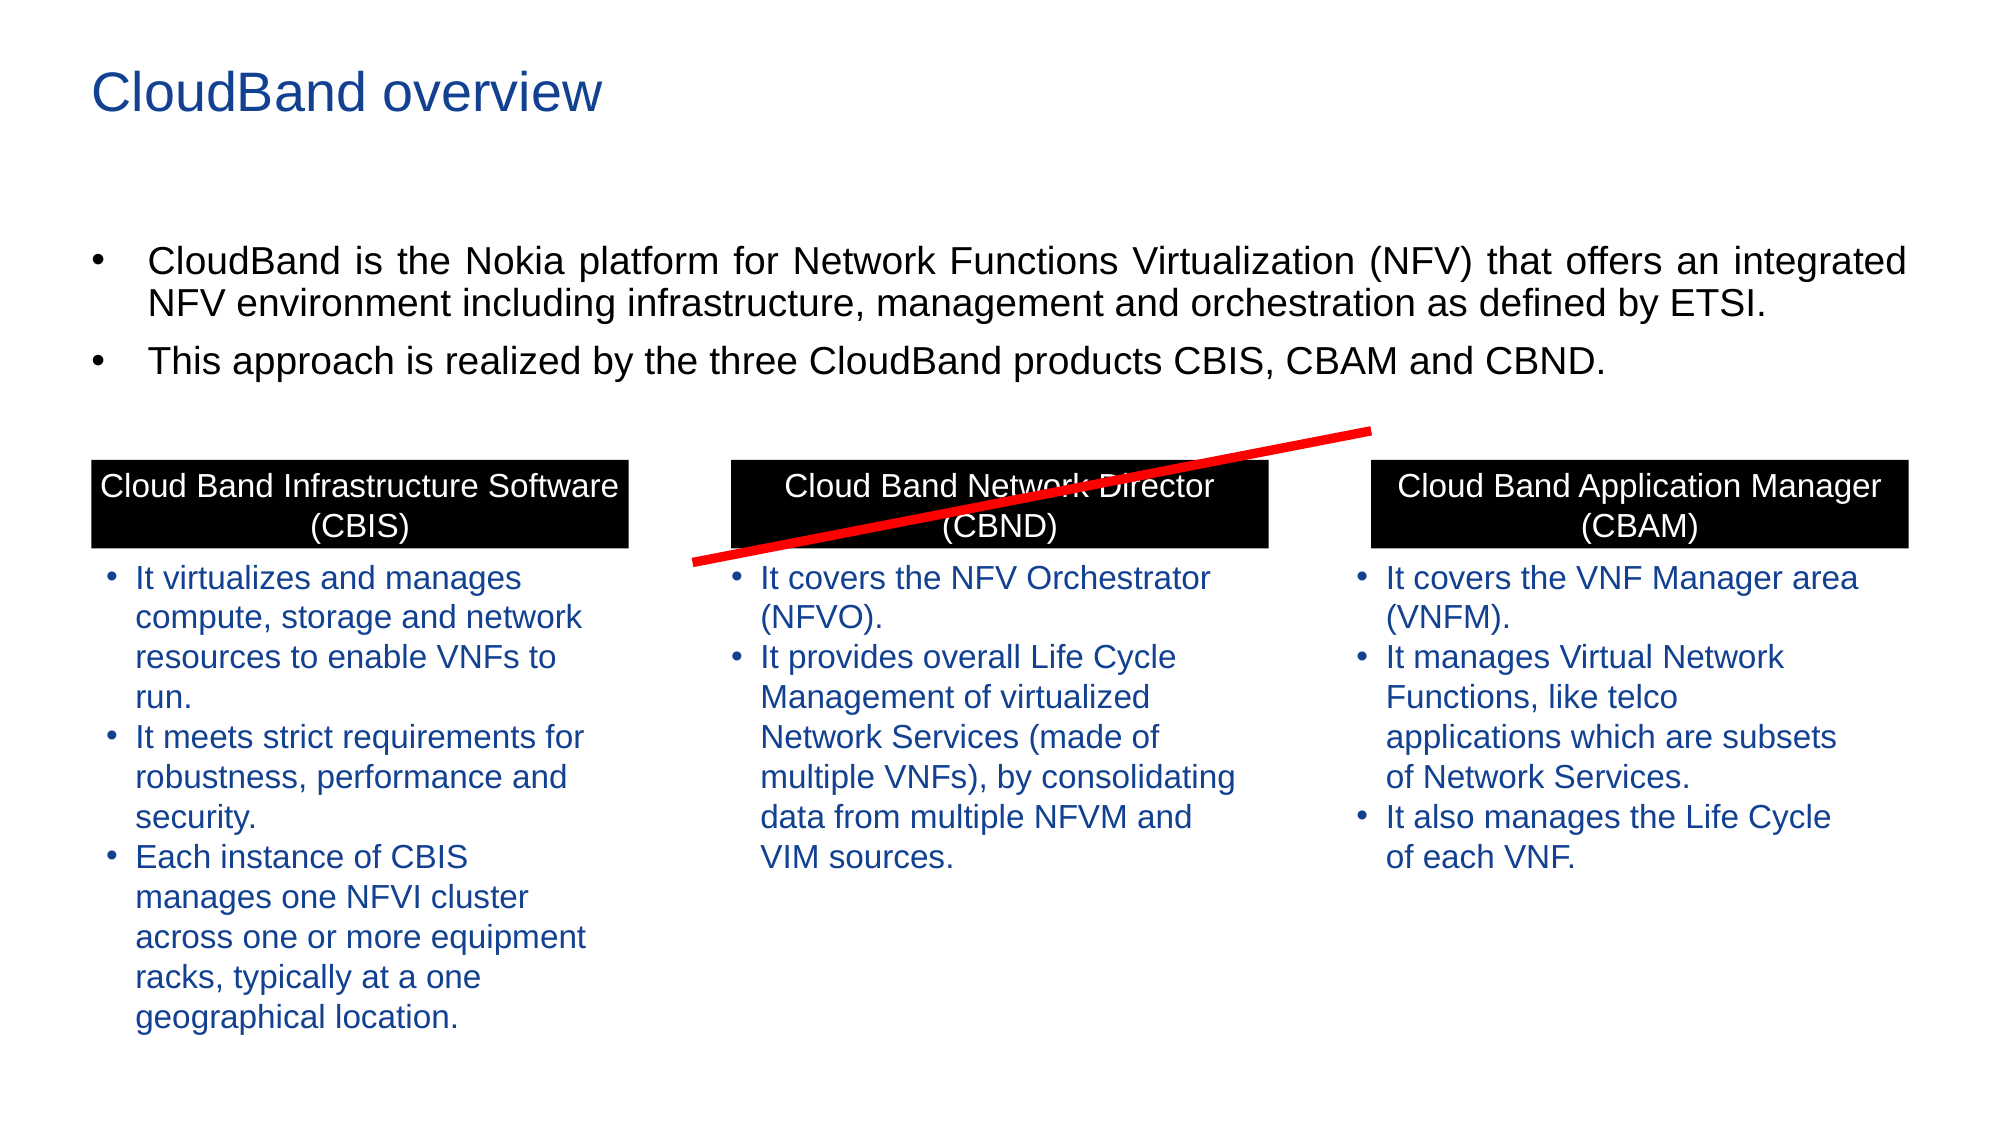

Slide excluded from Table of Contents
# CloudBand overview
CloudBand is the Nokia platform for Network Functions Virtualization (NFV) that offers an integrated NFV environment including infrastructure, management and orchestration as defined by ETSI.
This approach is realized by the three CloudBand products CBIS, CBAM and CBND.

Cloud Band Infrastructure Software
(CBIS)
Cloud Band Network Director
(CBND)
Cloud Band Application Manager (CBAM)
It virtualizes and manages compute, storage and network resources to enable VNFs to run.
It meets strict requirements for robustness, performance and security.
Each instance of CBIS manages one NFVI cluster across one or more equipment racks, typically at a one geographical location.
It covers the NFV Orchestrator (NFVO).
It provides overall Life Cycle Management of virtualized Network Services (made of multiple VNFs), by consolidating data from multiple NFVM and VIM sources.
It covers the VNF Manager area (VNFM).
It manages Virtual Network Functions, like telco applications which are subsets of Network Services.
It also manages the Life Cycle of each VNF.